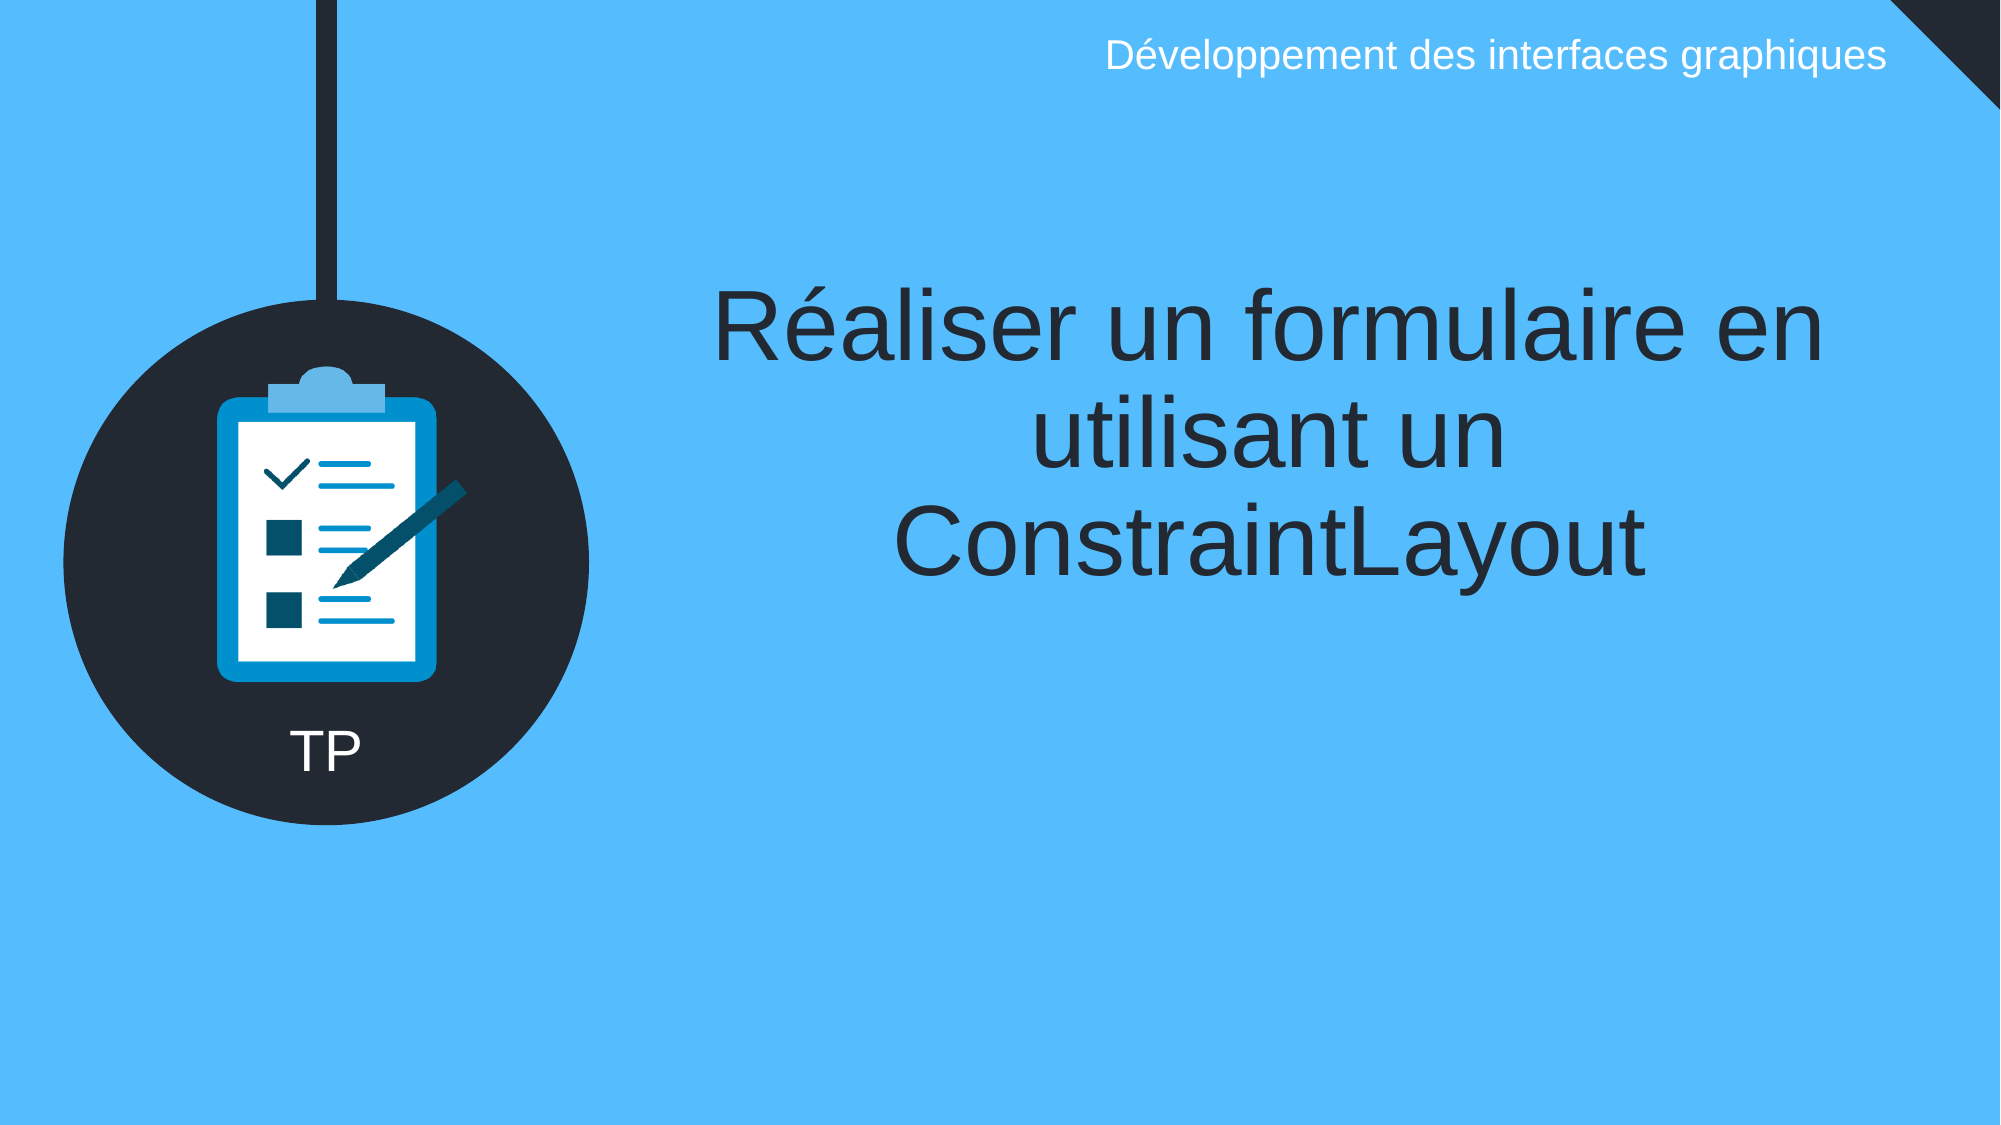

# Développement des interfaces graphiques
Réaliser un formulaire en utilisant un ConstraintLayout